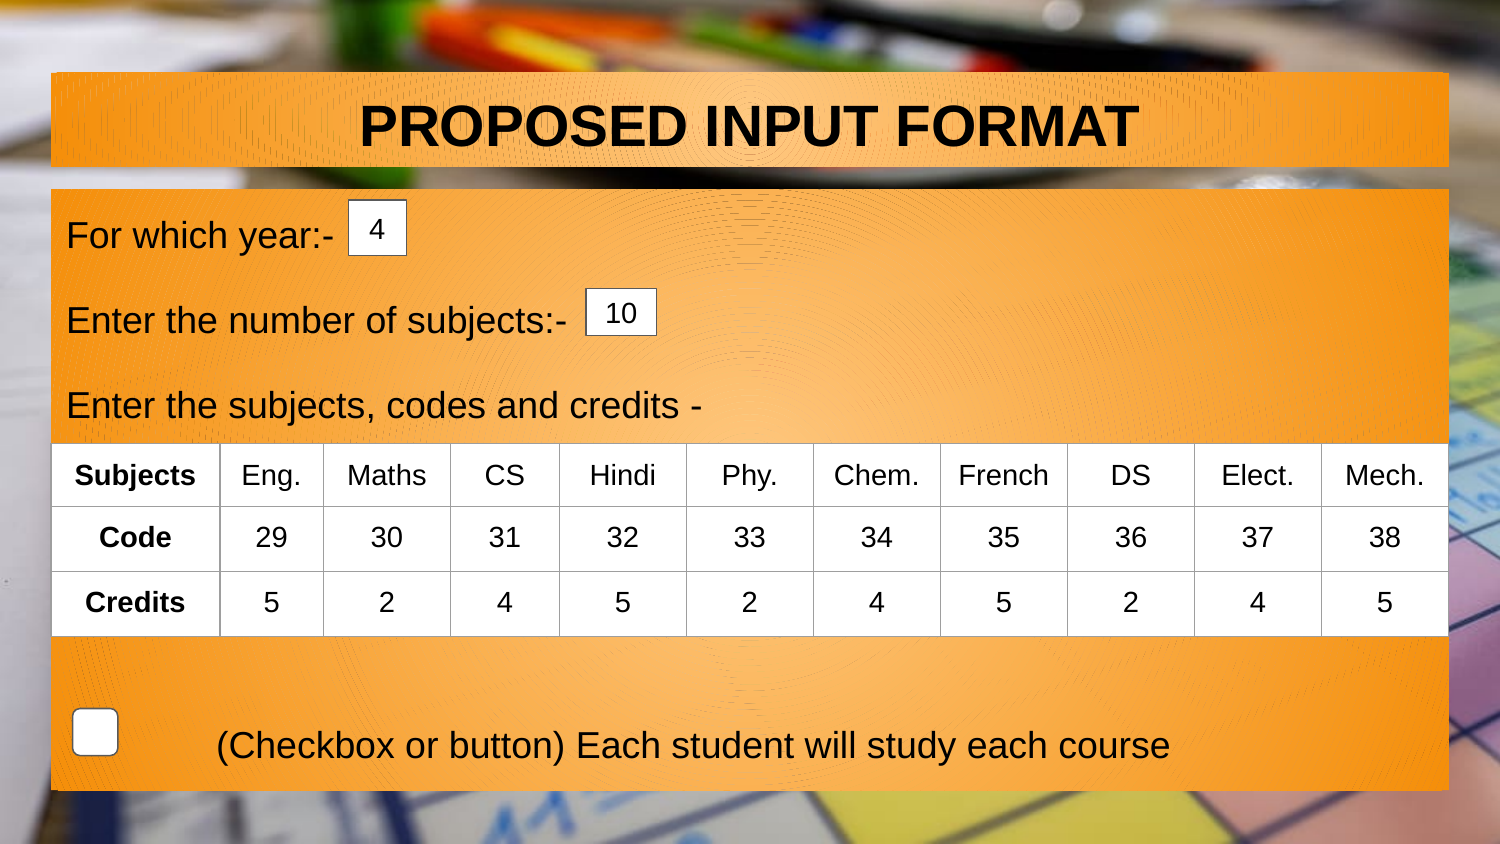

# PROPOSED INPUT FORMAT
For which year:-
Enter the number of subjects:-
Enter the subjects, codes and credits -

	(Checkbox or button) Each student will study each course
4
10
| Subjects | Eng. | Maths | CS | Hindi | Phy. | Chem. | French | DS | Elect. | Mech. |
| --- | --- | --- | --- | --- | --- | --- | --- | --- | --- | --- |
| Code | 29 | 30 | 31 | 32 | 33 | 34 | 35 | 36 | 37 | 38 |
| Credits | 5 | 2 | 4 | 5 | 2 | 4 | 5 | 2 | 4 | 5 |